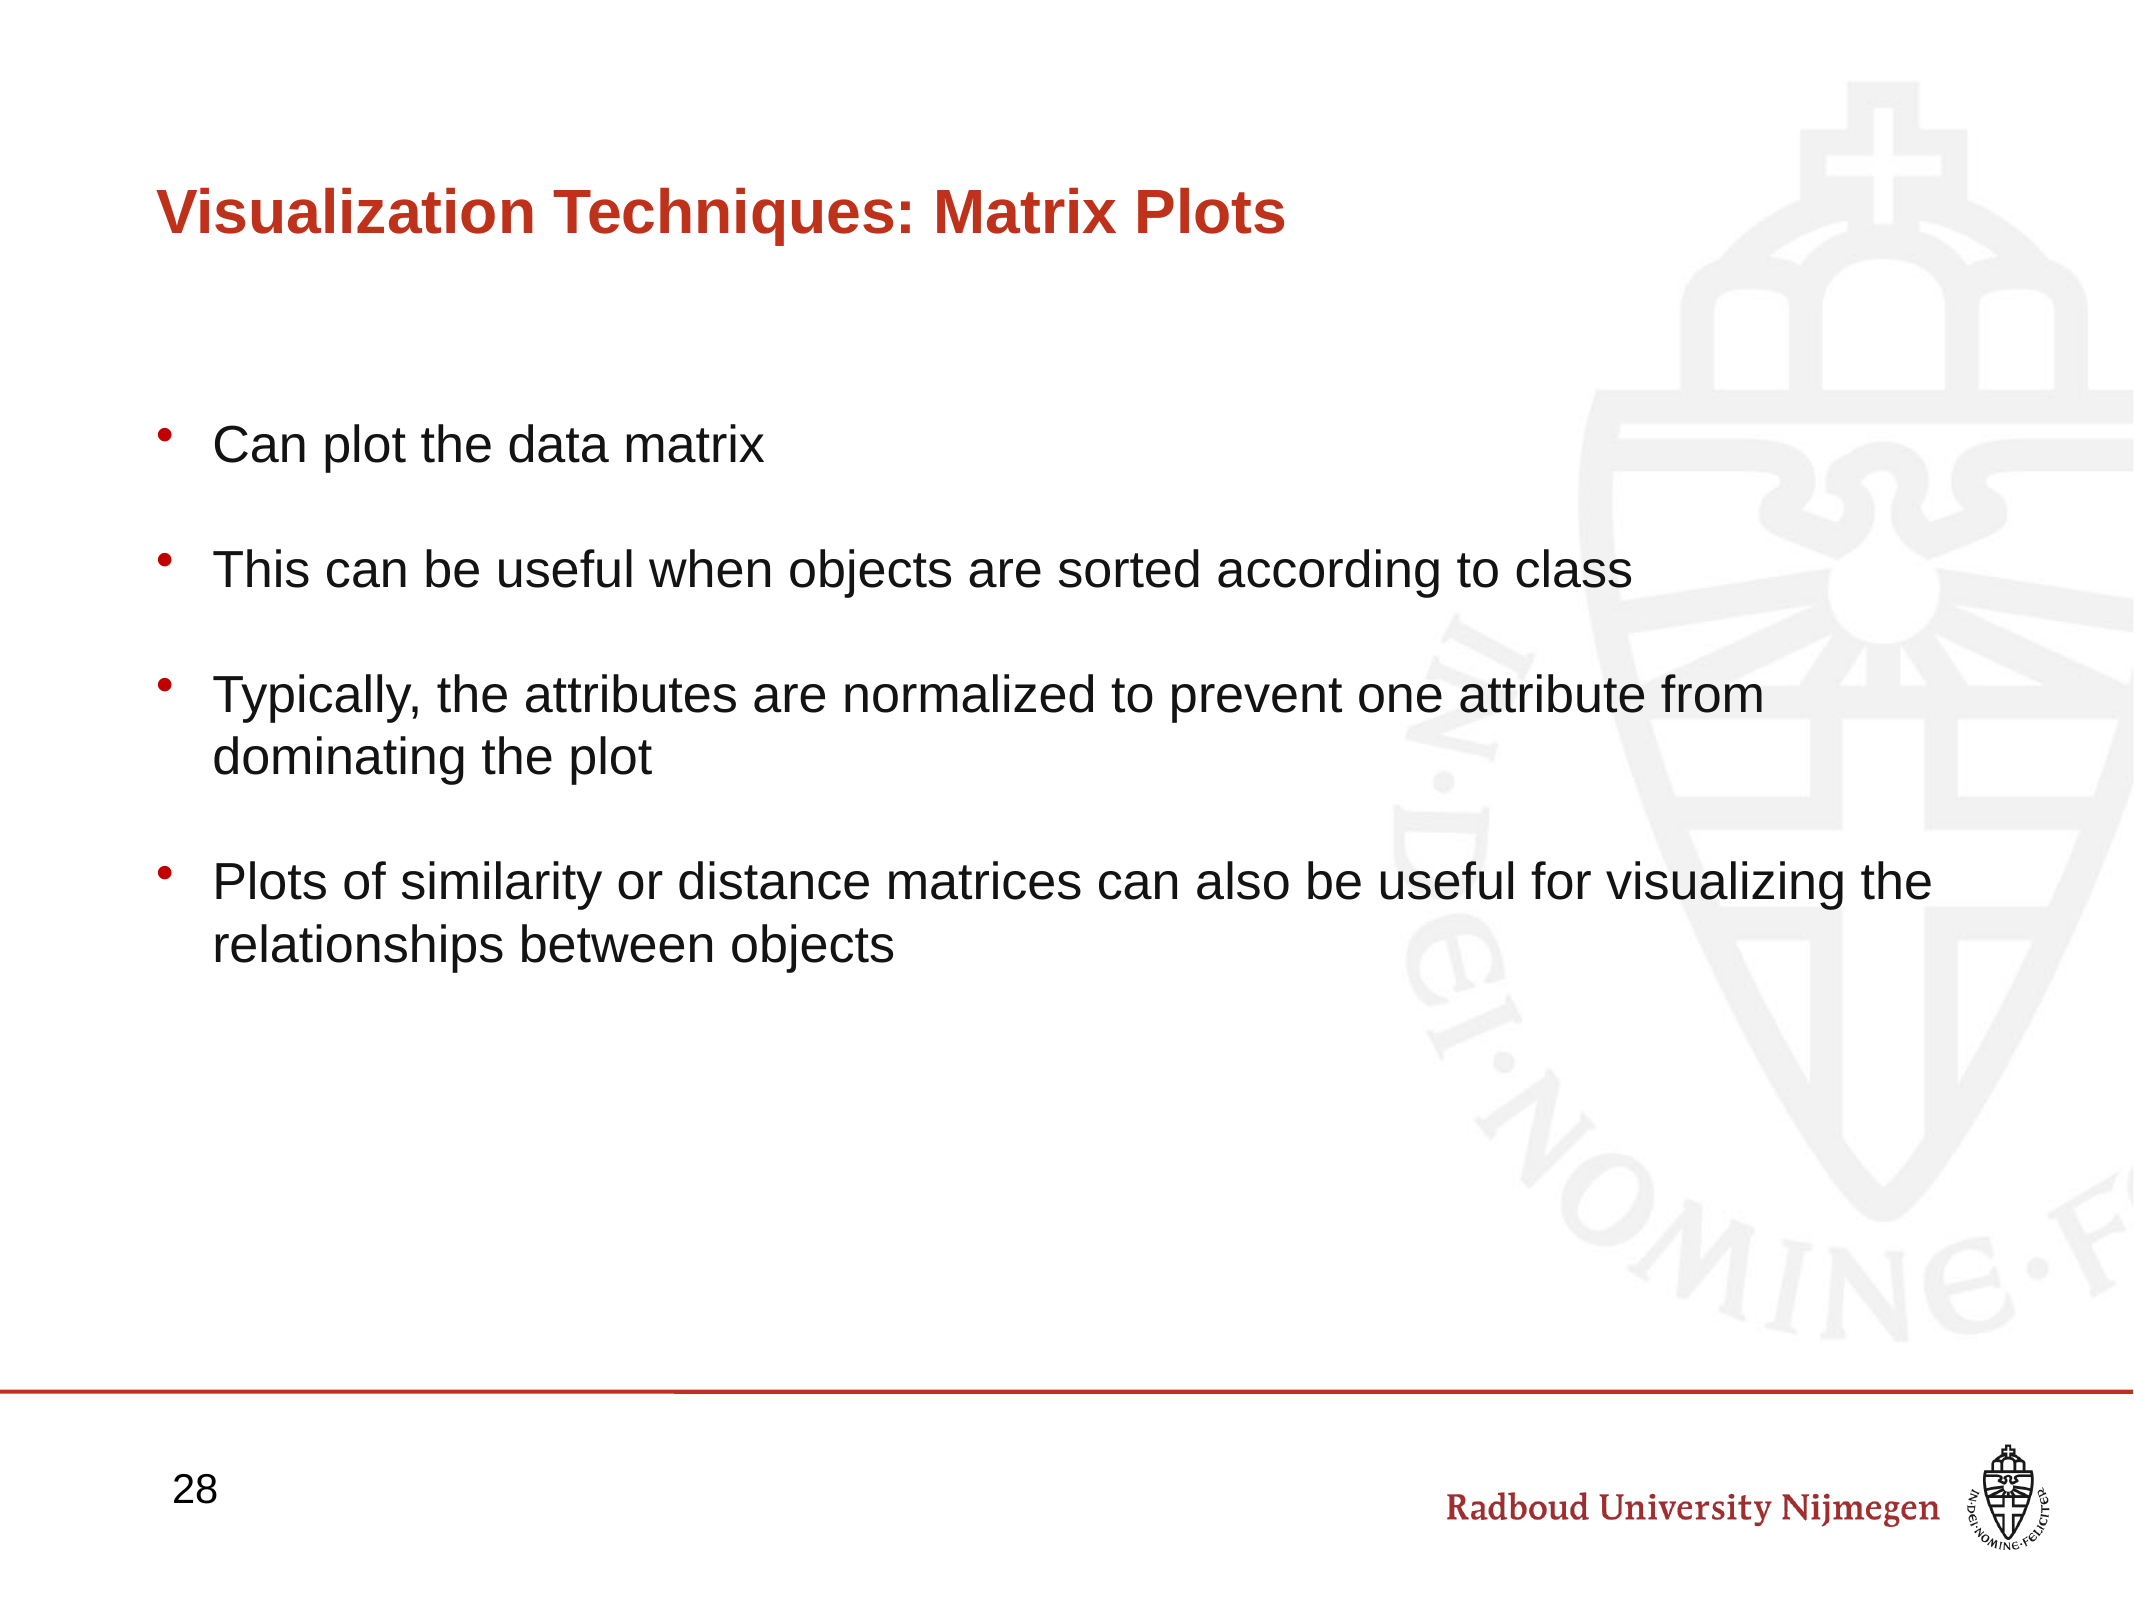

# Visualization Techniques: Matrix Plots

Can plot the data matrix

This can be useful when objects are sorted according to class

Typically, the attributes are normalized to prevent one attribute from dominating the plot

Plots of similarity or distance matrices can also be useful for visualizing the relationships between objects
28